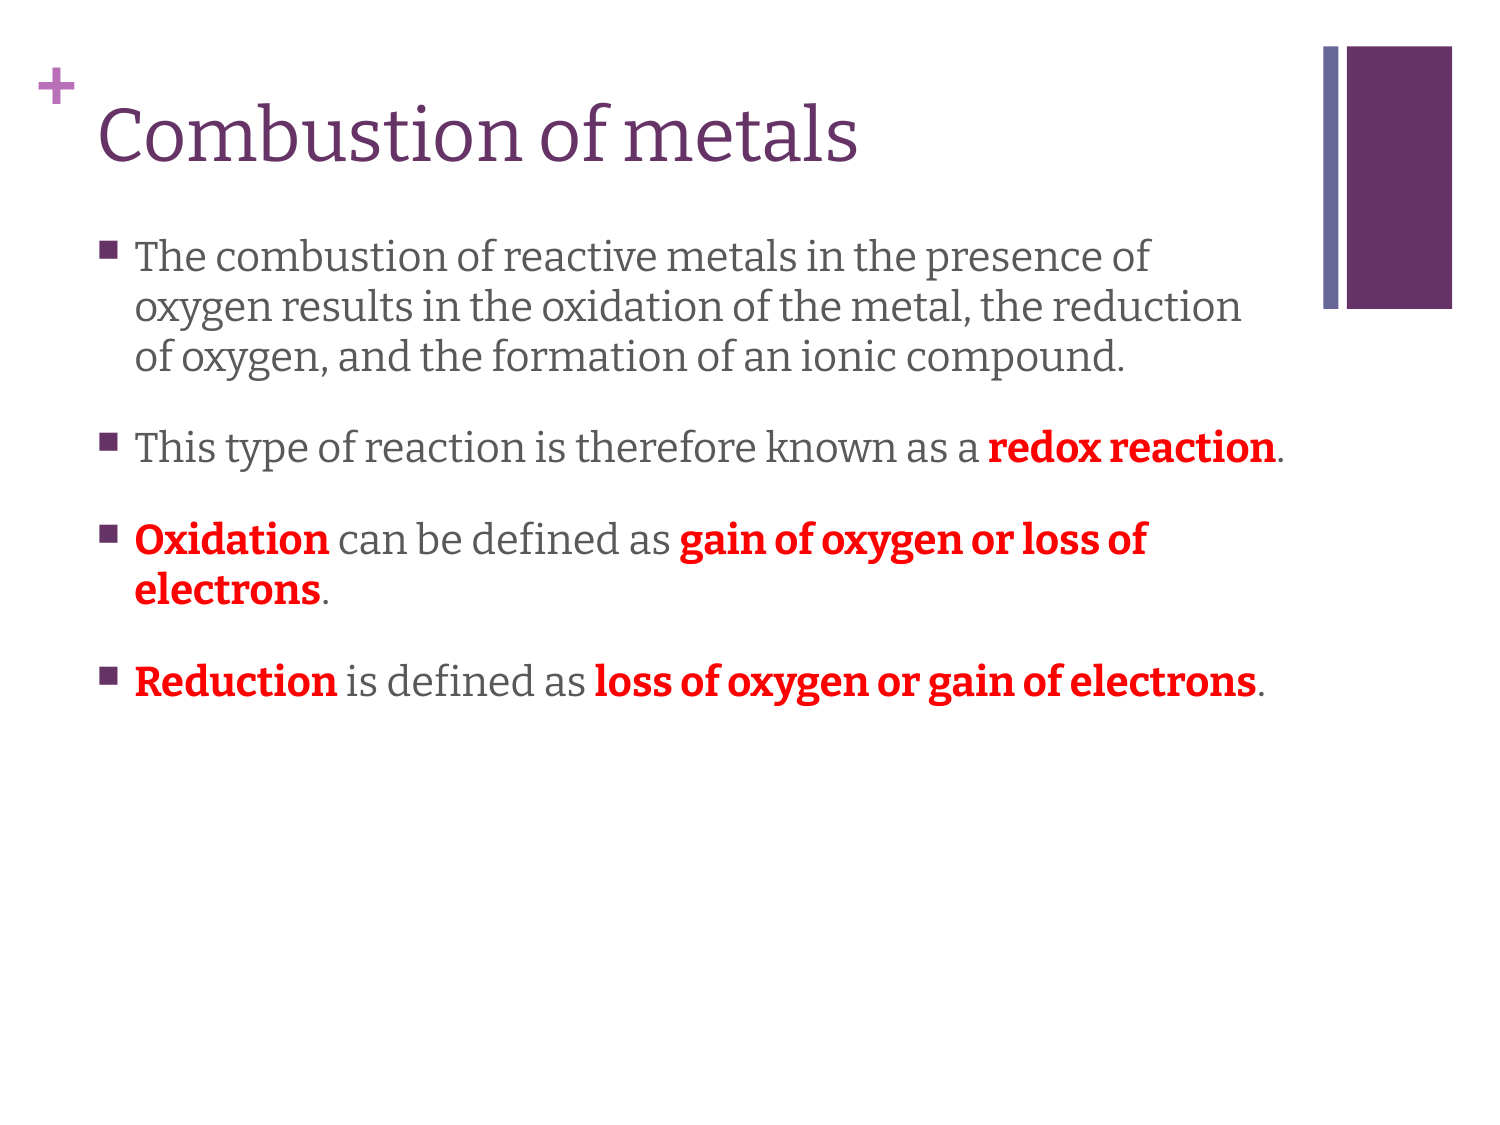

# Combustion of metals
The combustion of reactive metals in the presence of oxygen results in the oxidation of the metal, the reduction of oxygen, and the formation of an ionic compound.
This type of reaction is therefore known as a redox reaction.
Oxidation can be defined as gain of oxygen or loss of electrons.
Reduction is defined as loss of oxygen or gain of electrons.